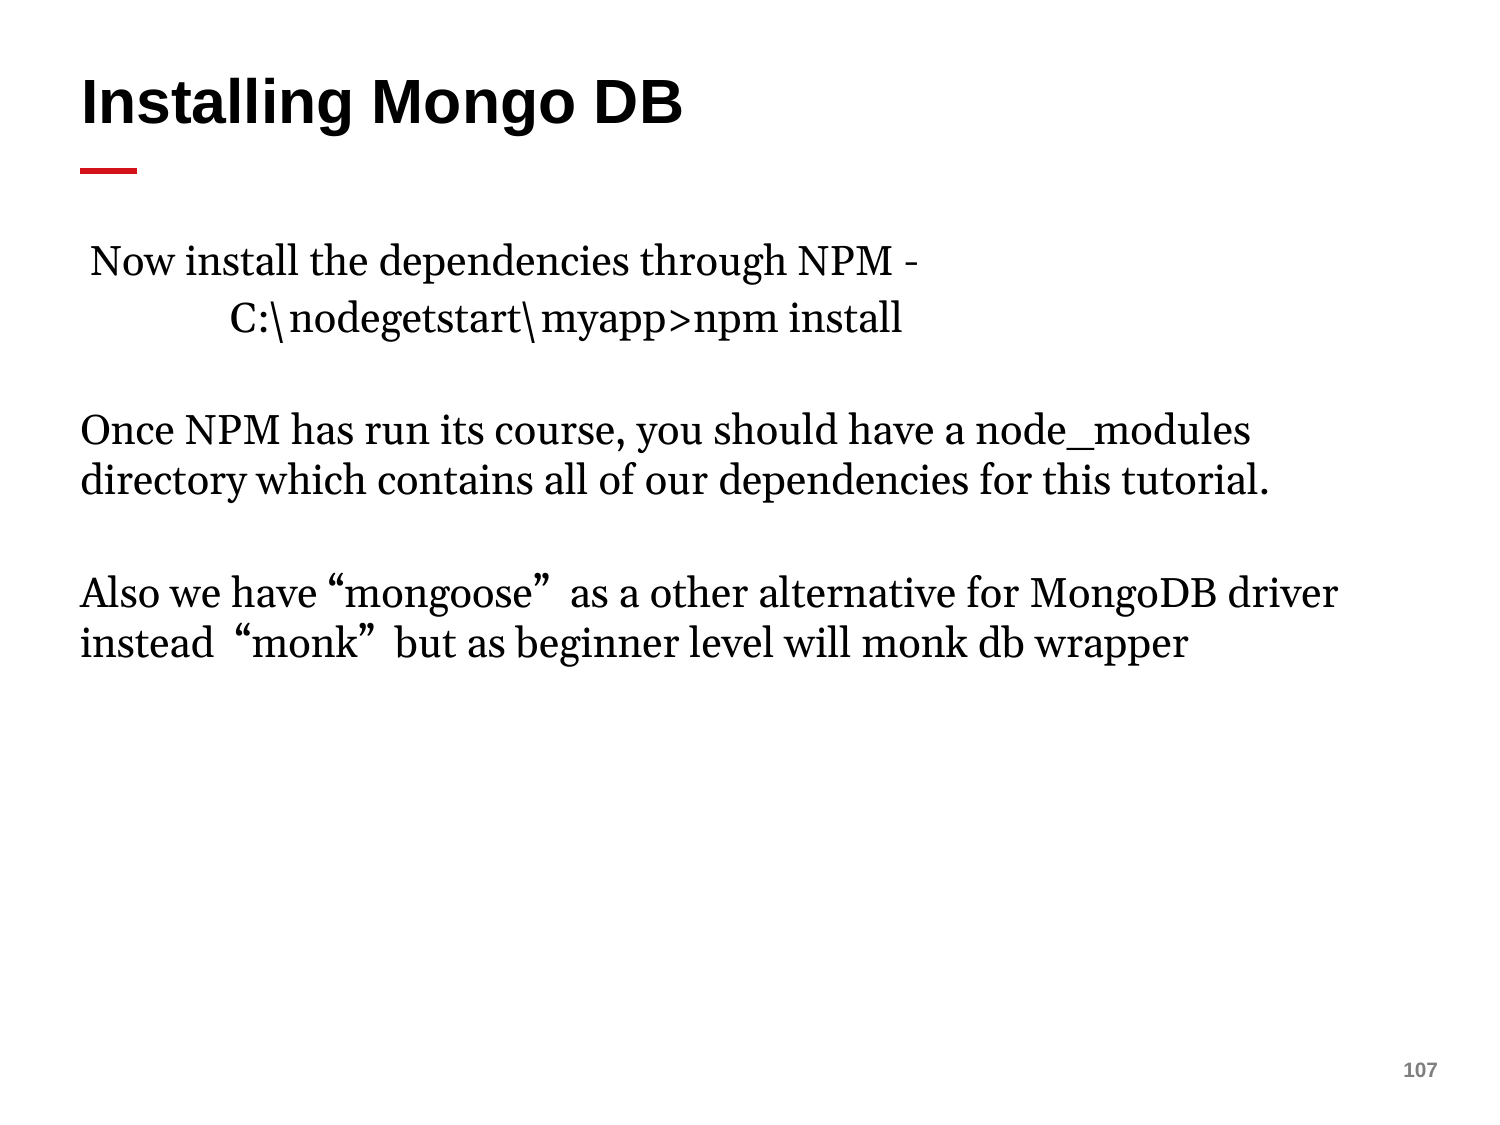

# Installing Mongo DB
 Now install the dependencies through NPM -
	C:\nodegetstart\myapp>npm install

Once NPM has run its course, you should have a node_modules directory which contains all of our dependencies for this tutorial.

Also we have “mongoose”  as a other alternative for MongoDB driver instead  “monk”  but as beginner level will monk db wrapper